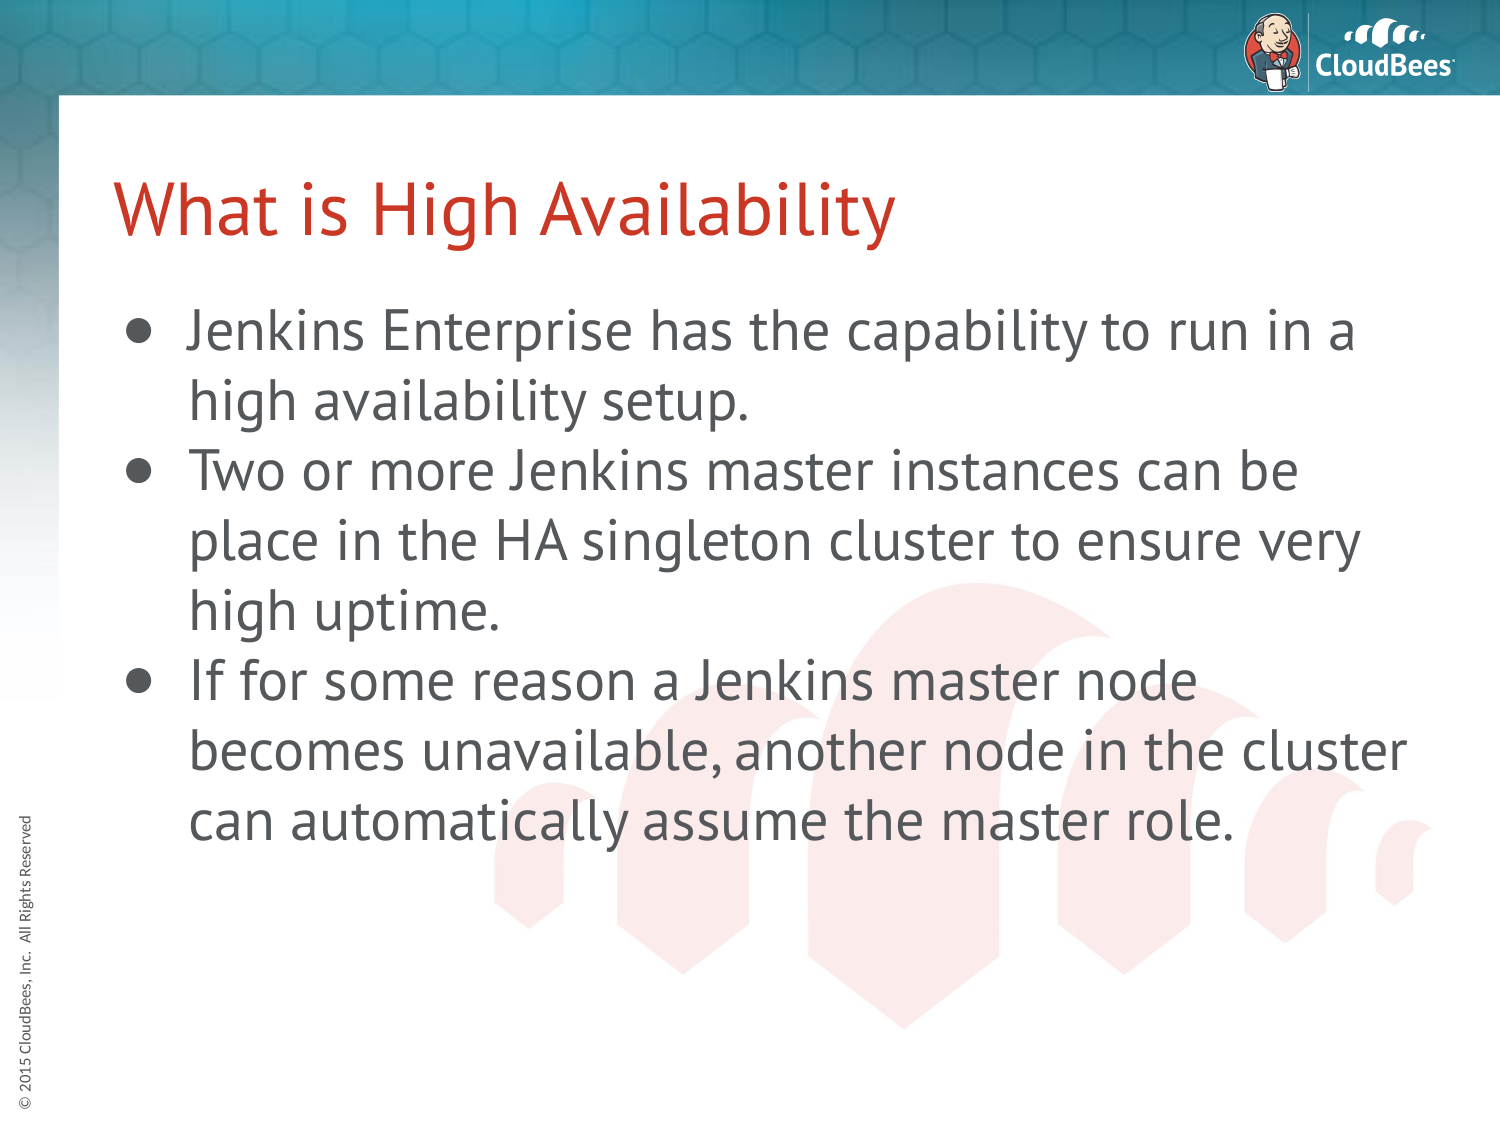

# What is High Availability
Jenkins Enterprise has the capability to run in a high availability setup.
Two or more Jenkins master instances can be place in the HA singleton cluster to ensure very high uptime.
If for some reason a Jenkins master node becomes unavailable, another node in the cluster can automatically assume the master role.